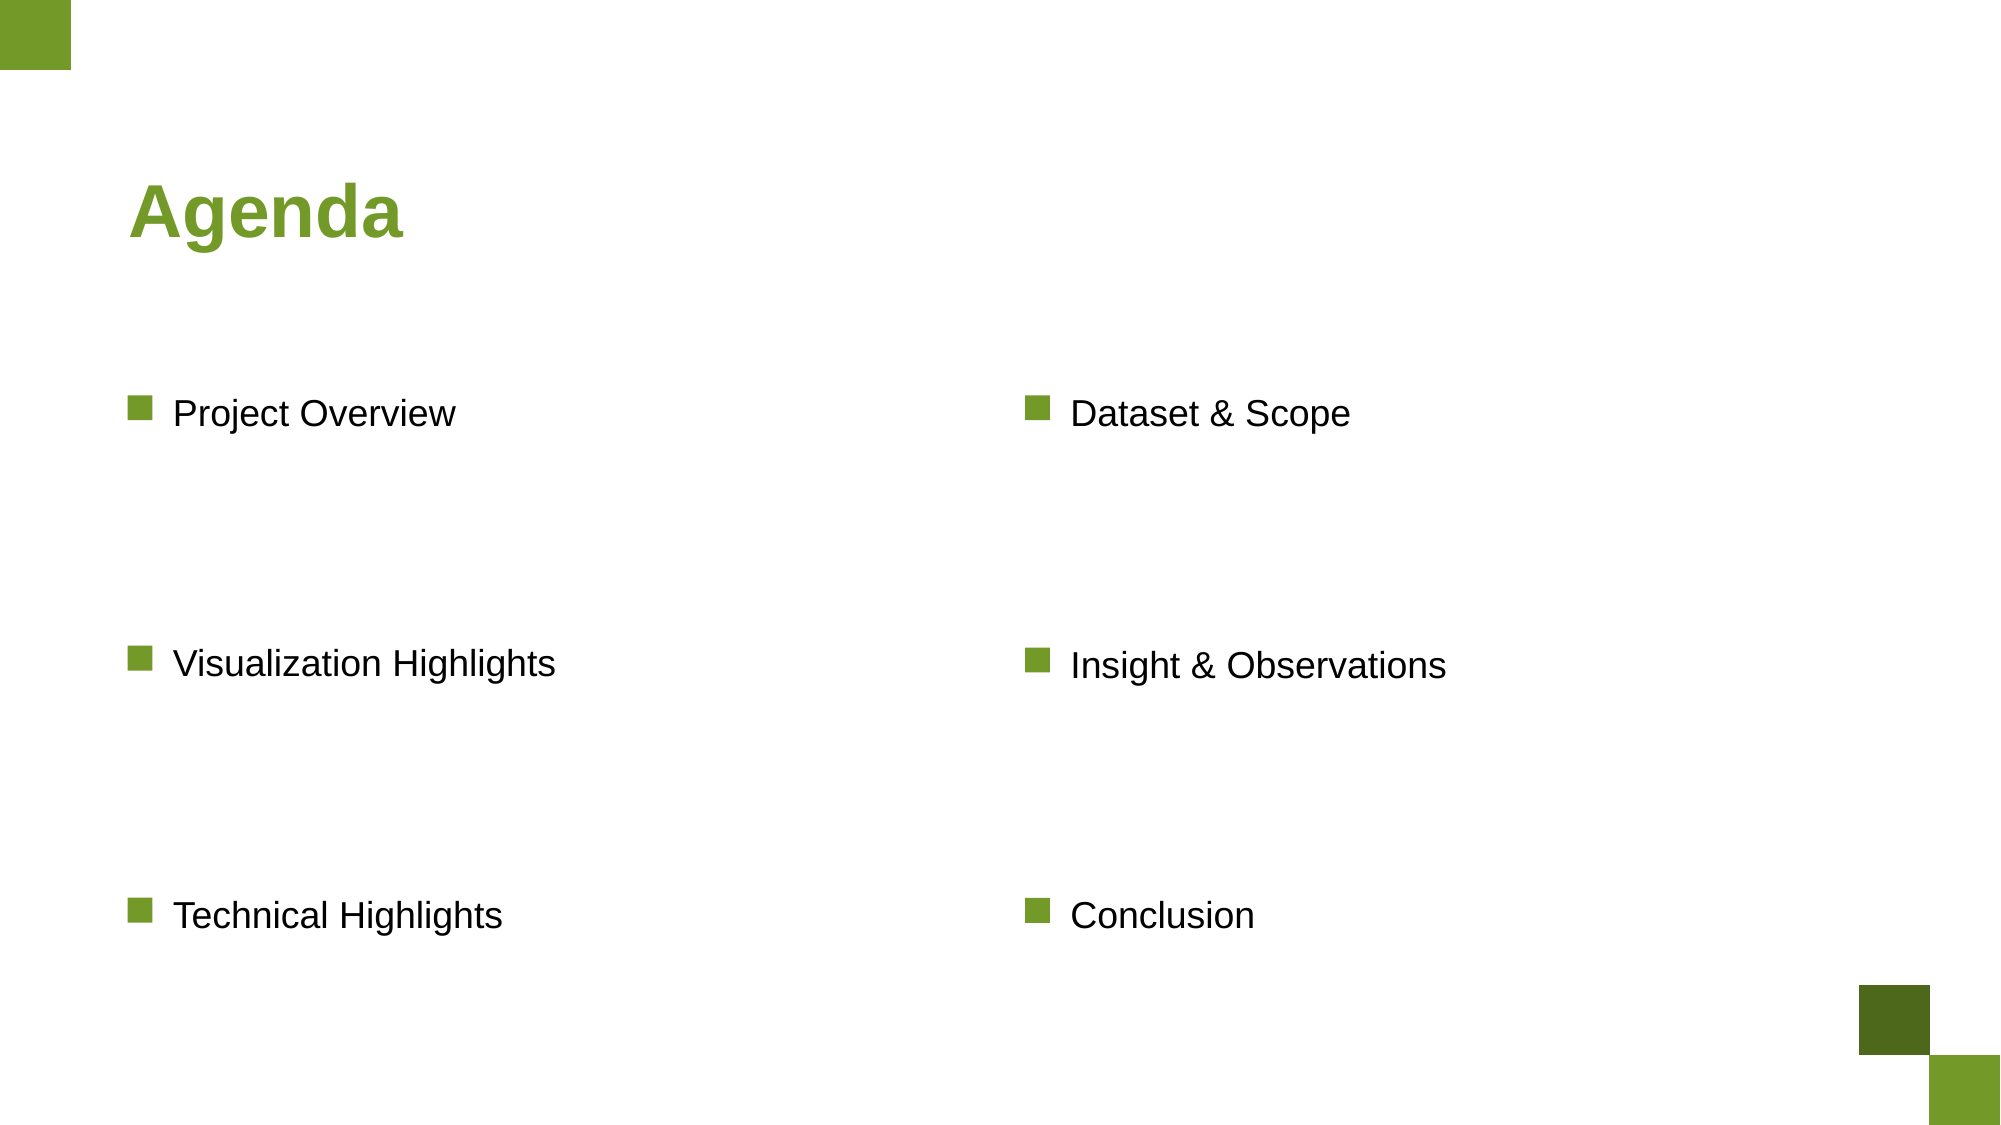

# Agenda
Project Overview
Dataset & Scope
Visualization Highlights
Insight & Observations
Technical Highlights
Conclusion